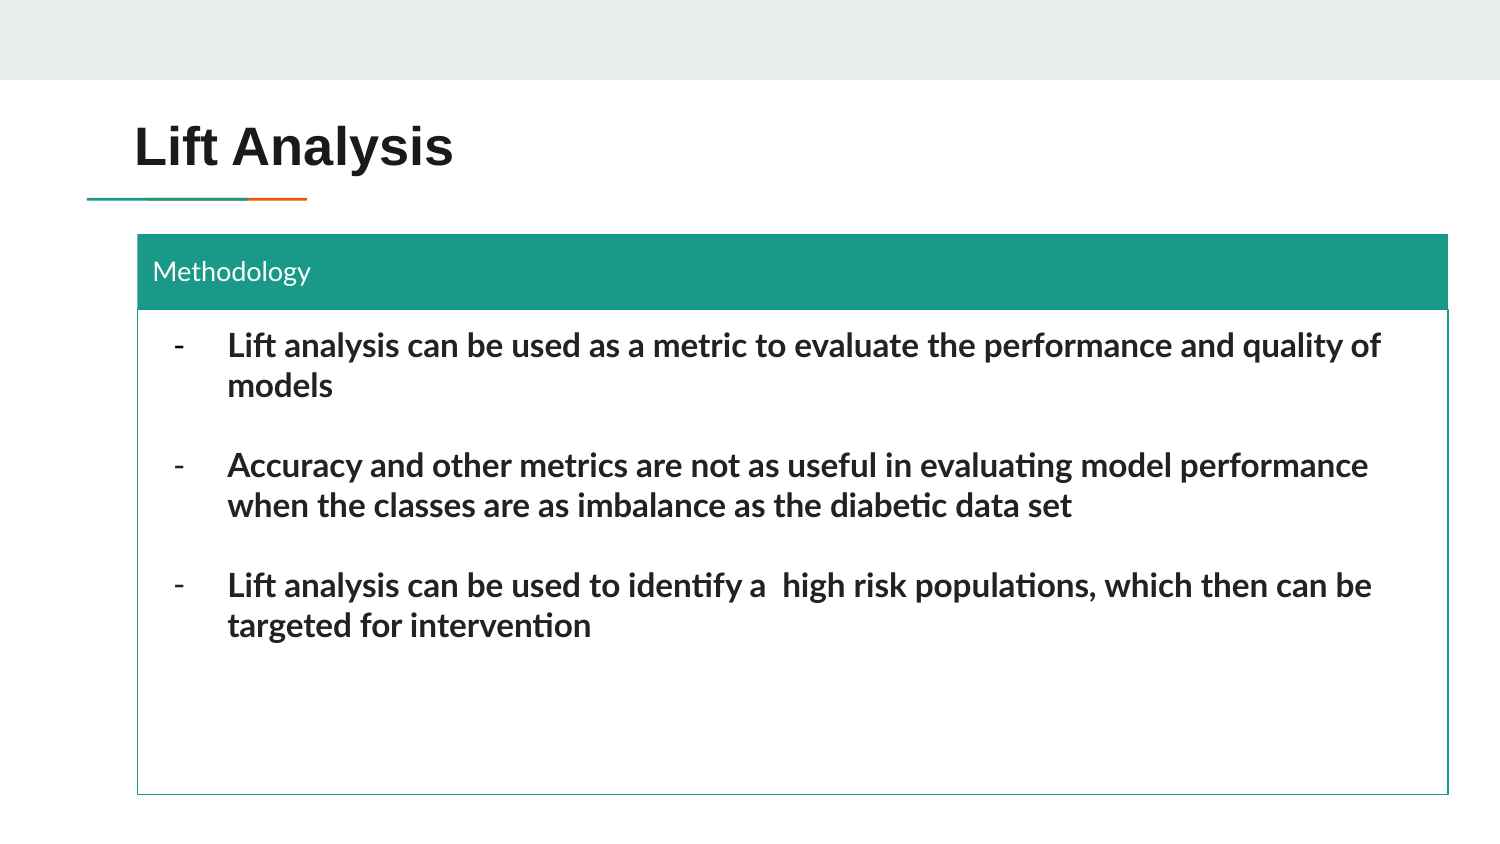

# Lift Analysis
Methodology
Lift analysis can be used as a metric to evaluate the performance and quality of models

Accuracy and other metrics are not as useful in evaluating model performance when the classes are as imbalance as the diabetic data set

Lift analysis can be used to identify a  high risk populations, which then can be targeted for intervention